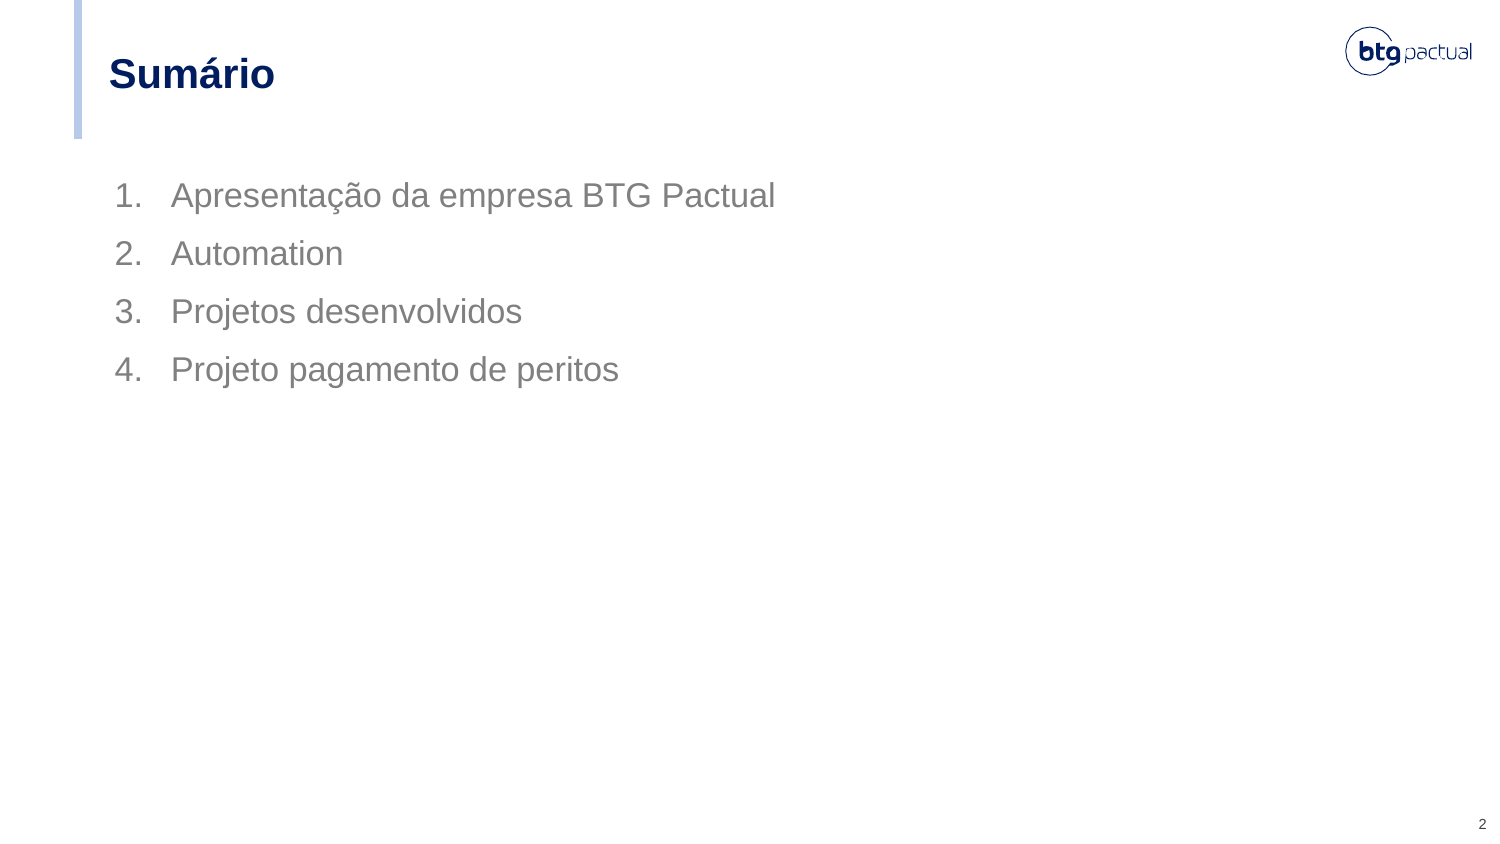

# Sumário

Apresentação da empresa BTG Pactual
Automation
Projetos desenvolvidos
Projeto pagamento de peritos

2